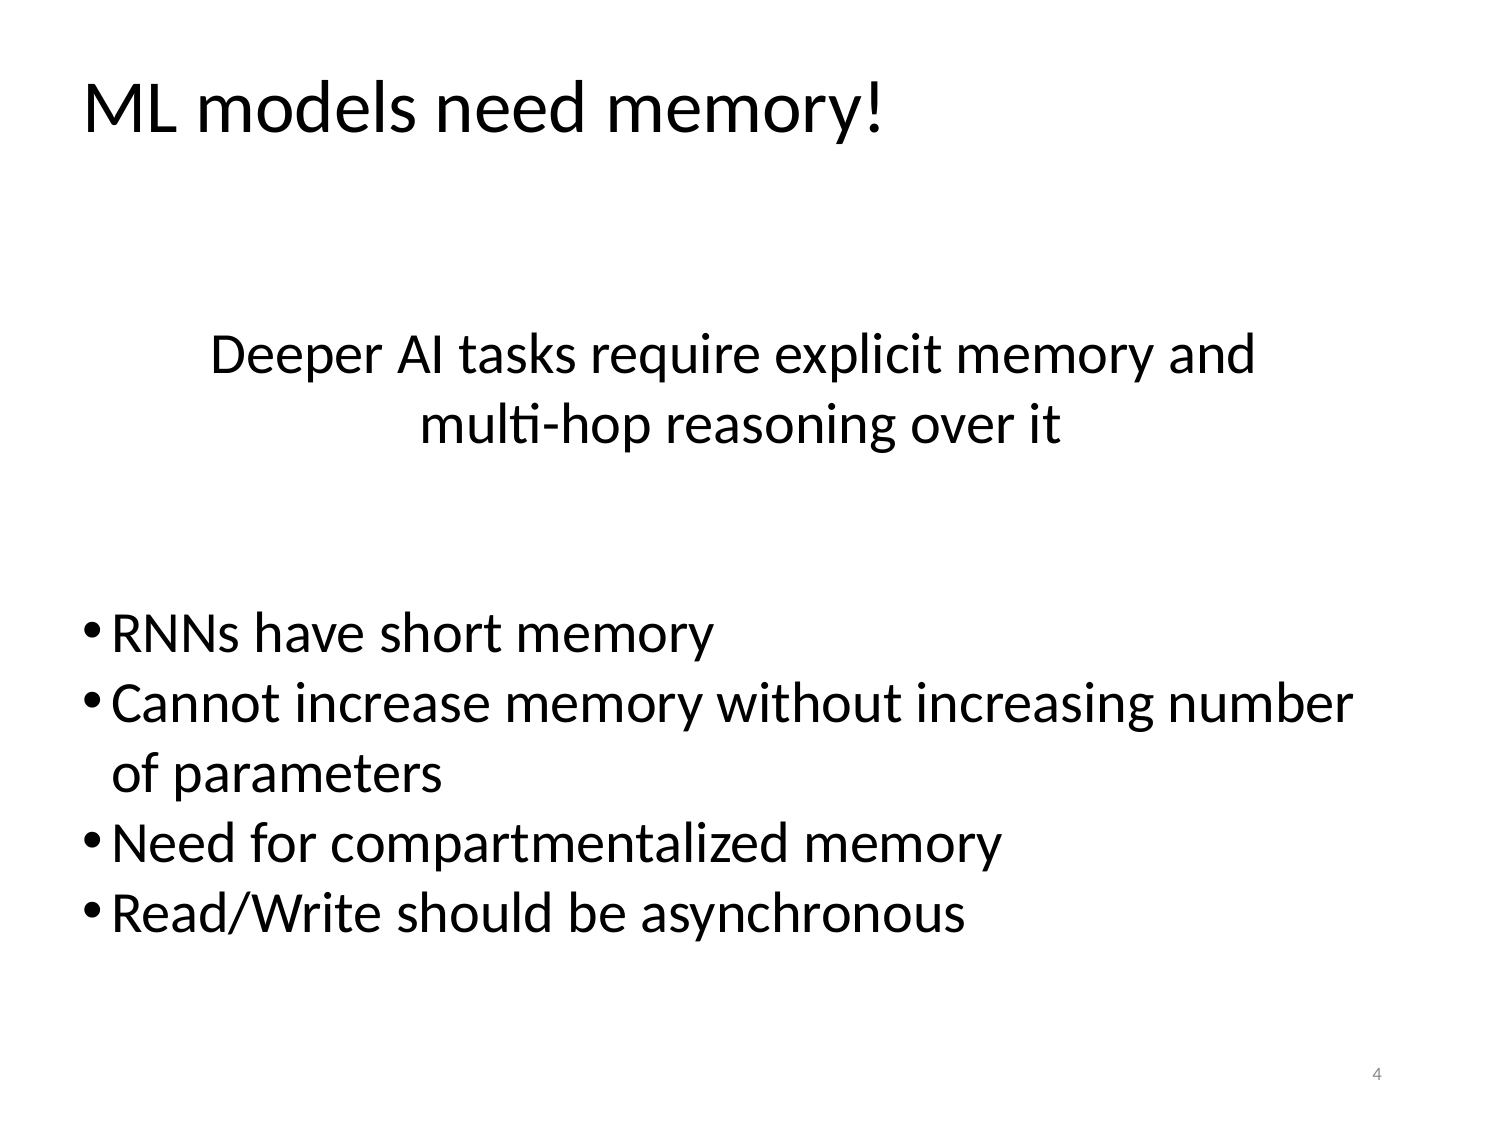

# ML models need memory!
Deeper AI tasks require explicit memory and
multi-hop reasoning over it

RNNs have short memory
Cannot increase memory without increasing number of parameters
Need for compartmentalized memory
Read/Write should be asynchronous
4